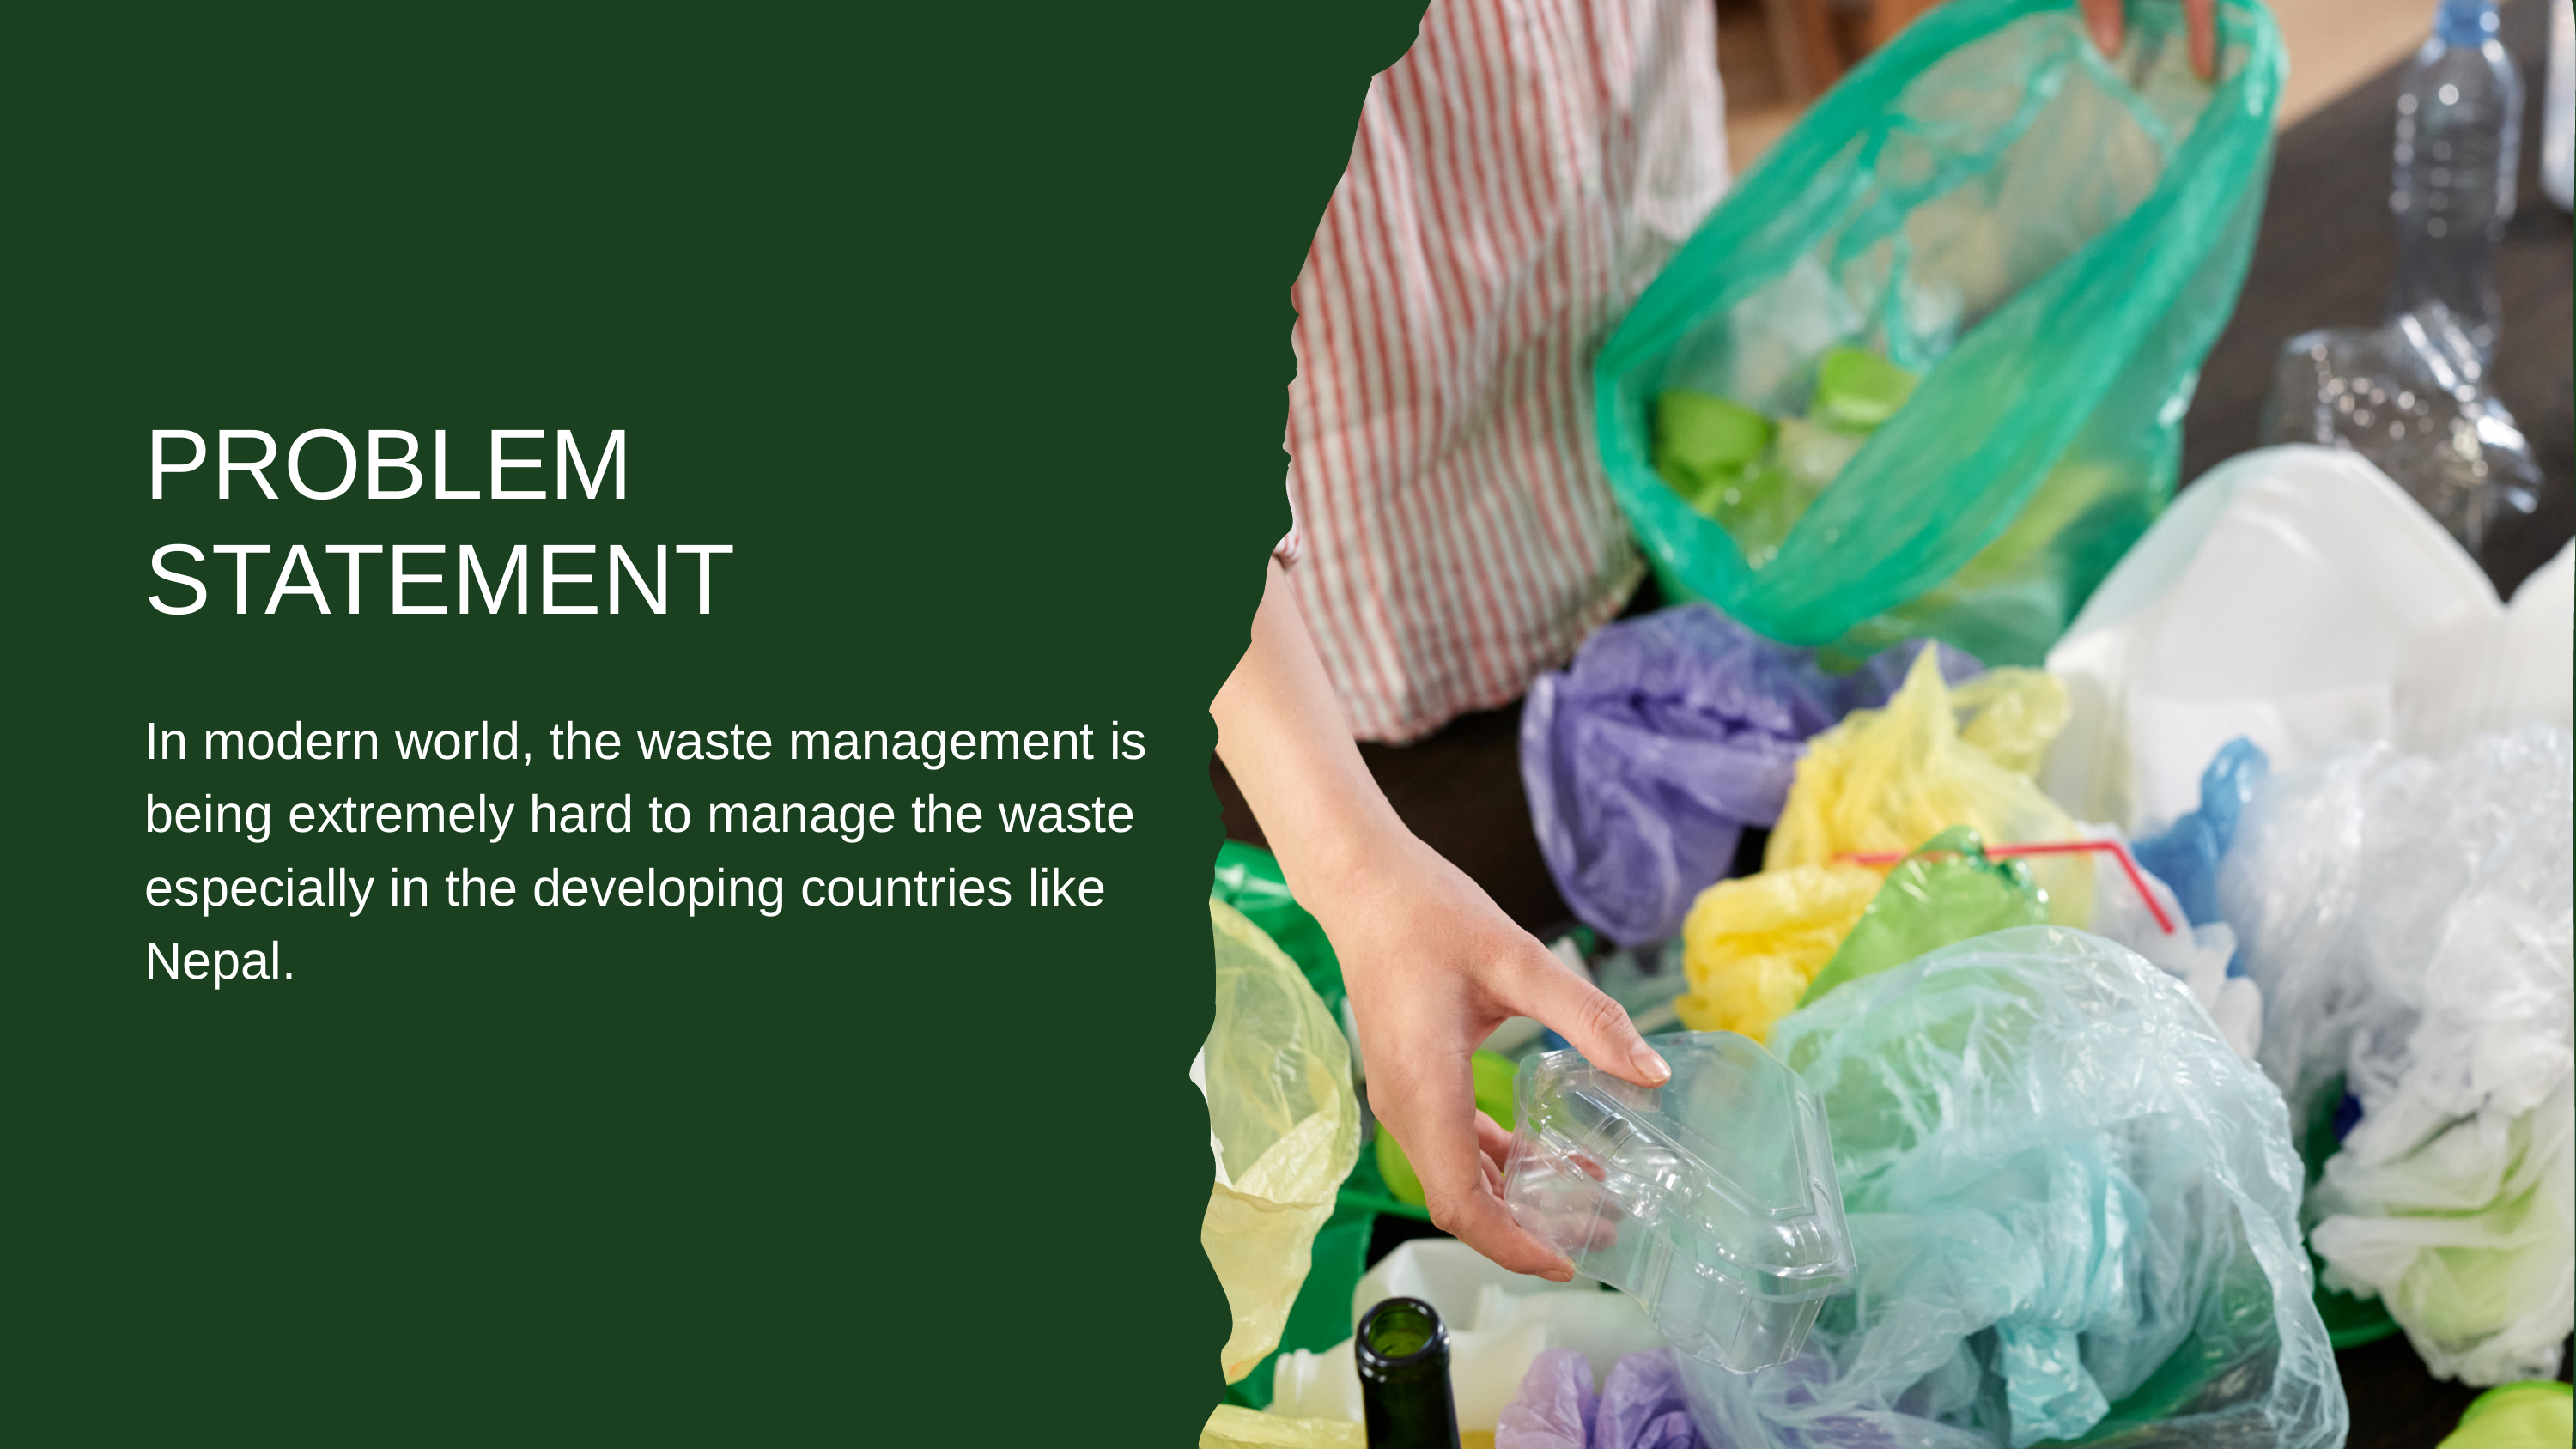

PROBLEM
STATEMENT
In modern world, the waste management is being extremely hard to manage the waste especially in the developing countries like Nepal.